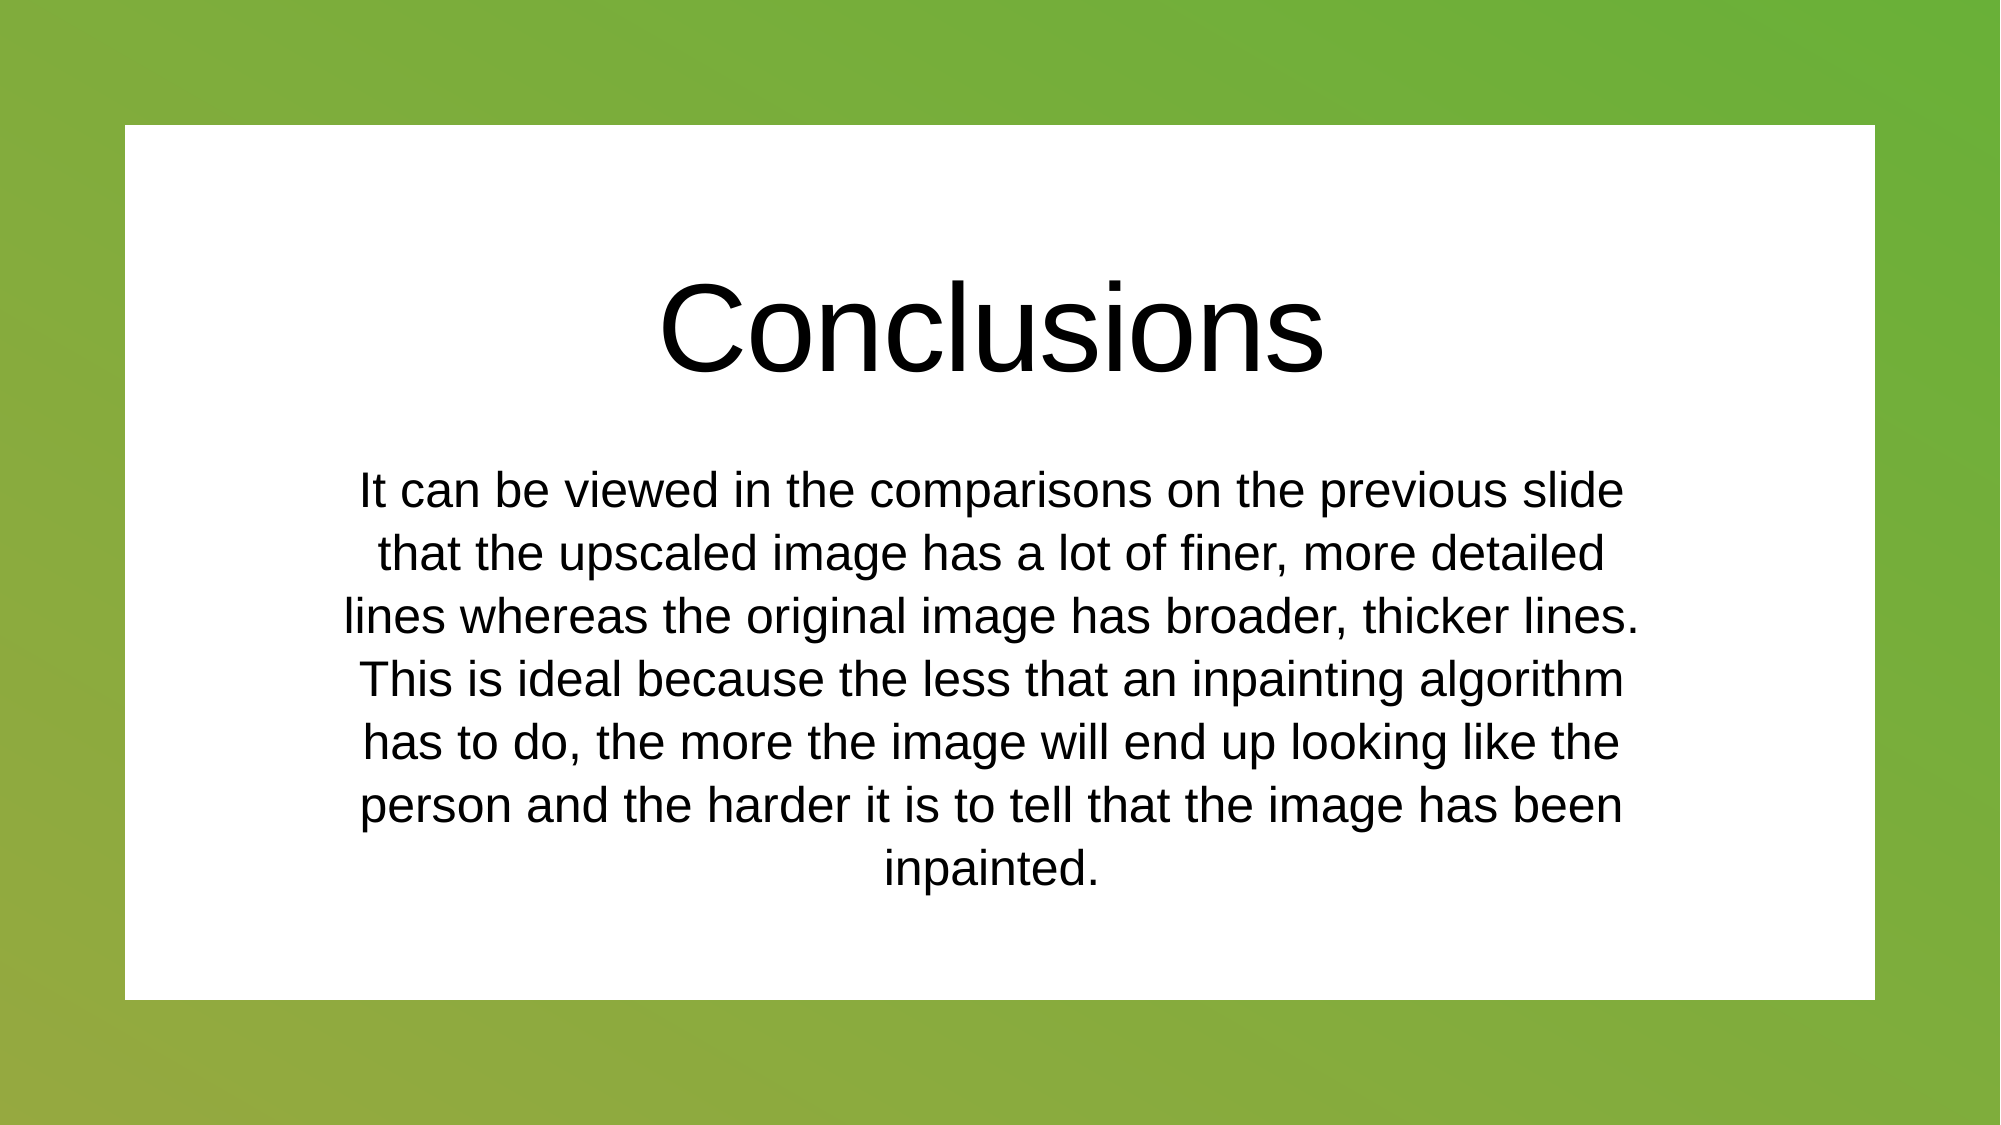

# Conclusions
It can be viewed in the comparisons on the previous slide that the upscaled image has a lot of finer, more detailed lines whereas the original image has broader, thicker lines. This is ideal because the less that an inpainting algorithm has to do, the more the image will end up looking like the person and the harder it is to tell that the image has been inpainted.